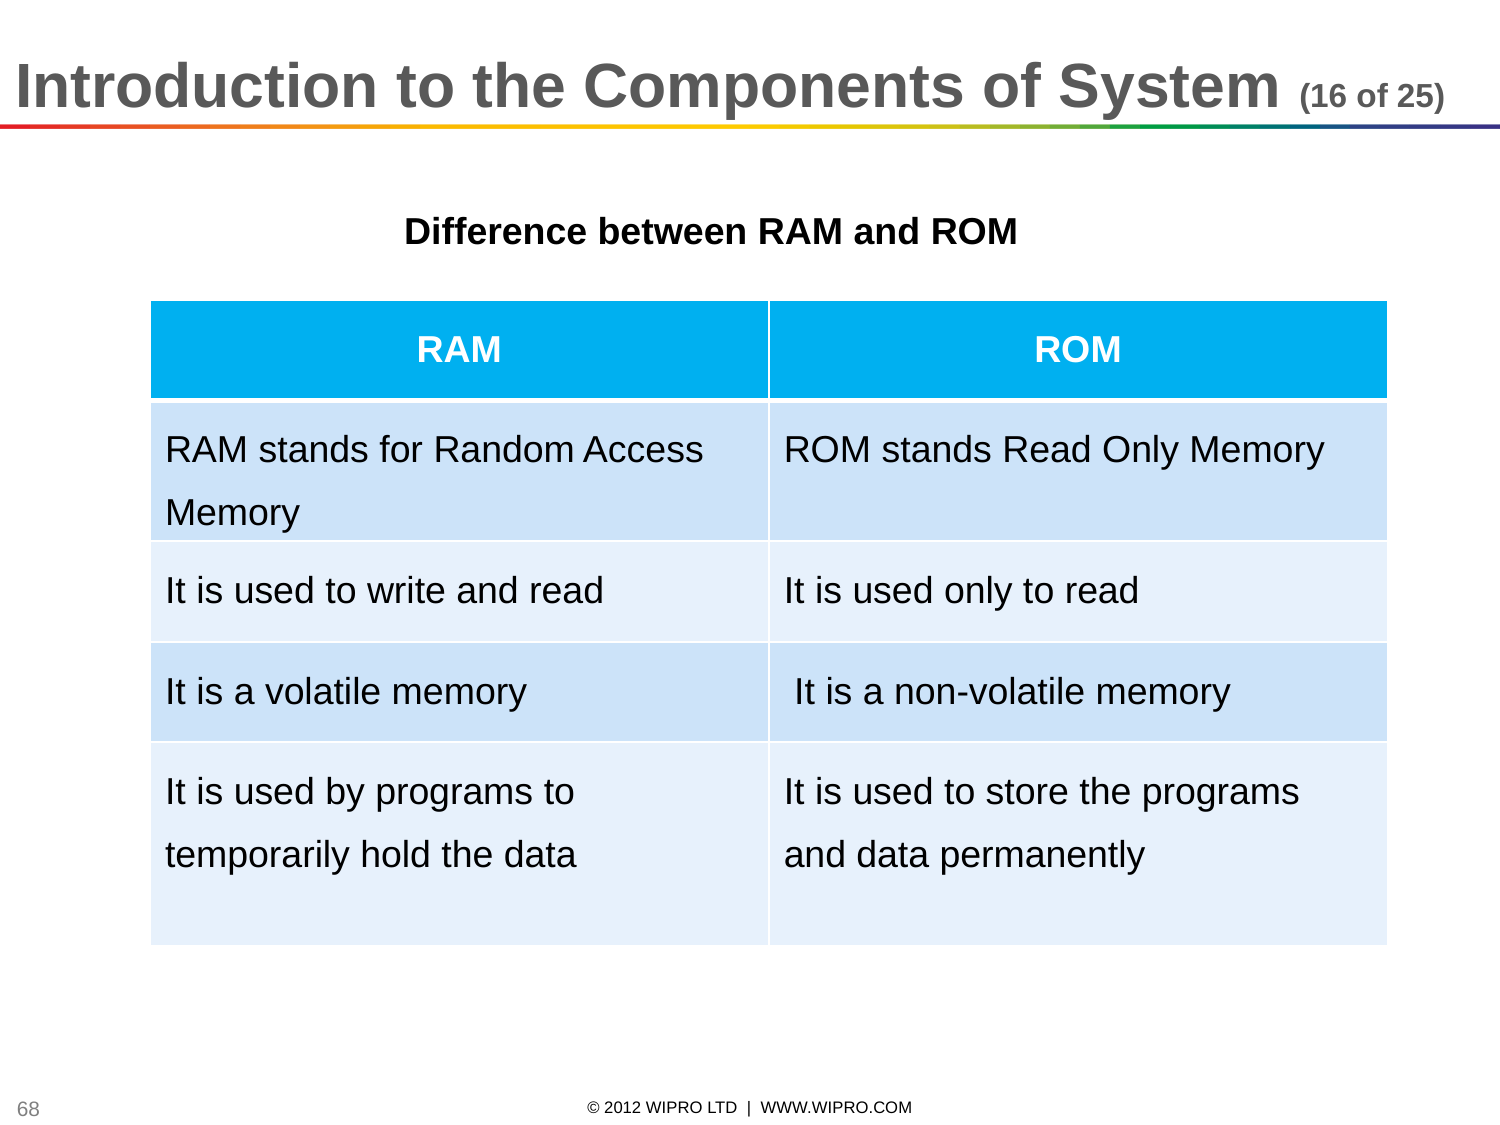

Introduction to the Components of System (16 of 25)
Difference between RAM and ROM
| RAM | ROM |
| --- | --- |
| RAM stands for Random Access Memory | ROM stands Read Only Memory |
| It is used to write and read | It is used only to read |
| It is a volatile memory | It is a non-volatile memory |
| It is used by programs to temporarily hold the data | It is used to store the programs and data permanently |